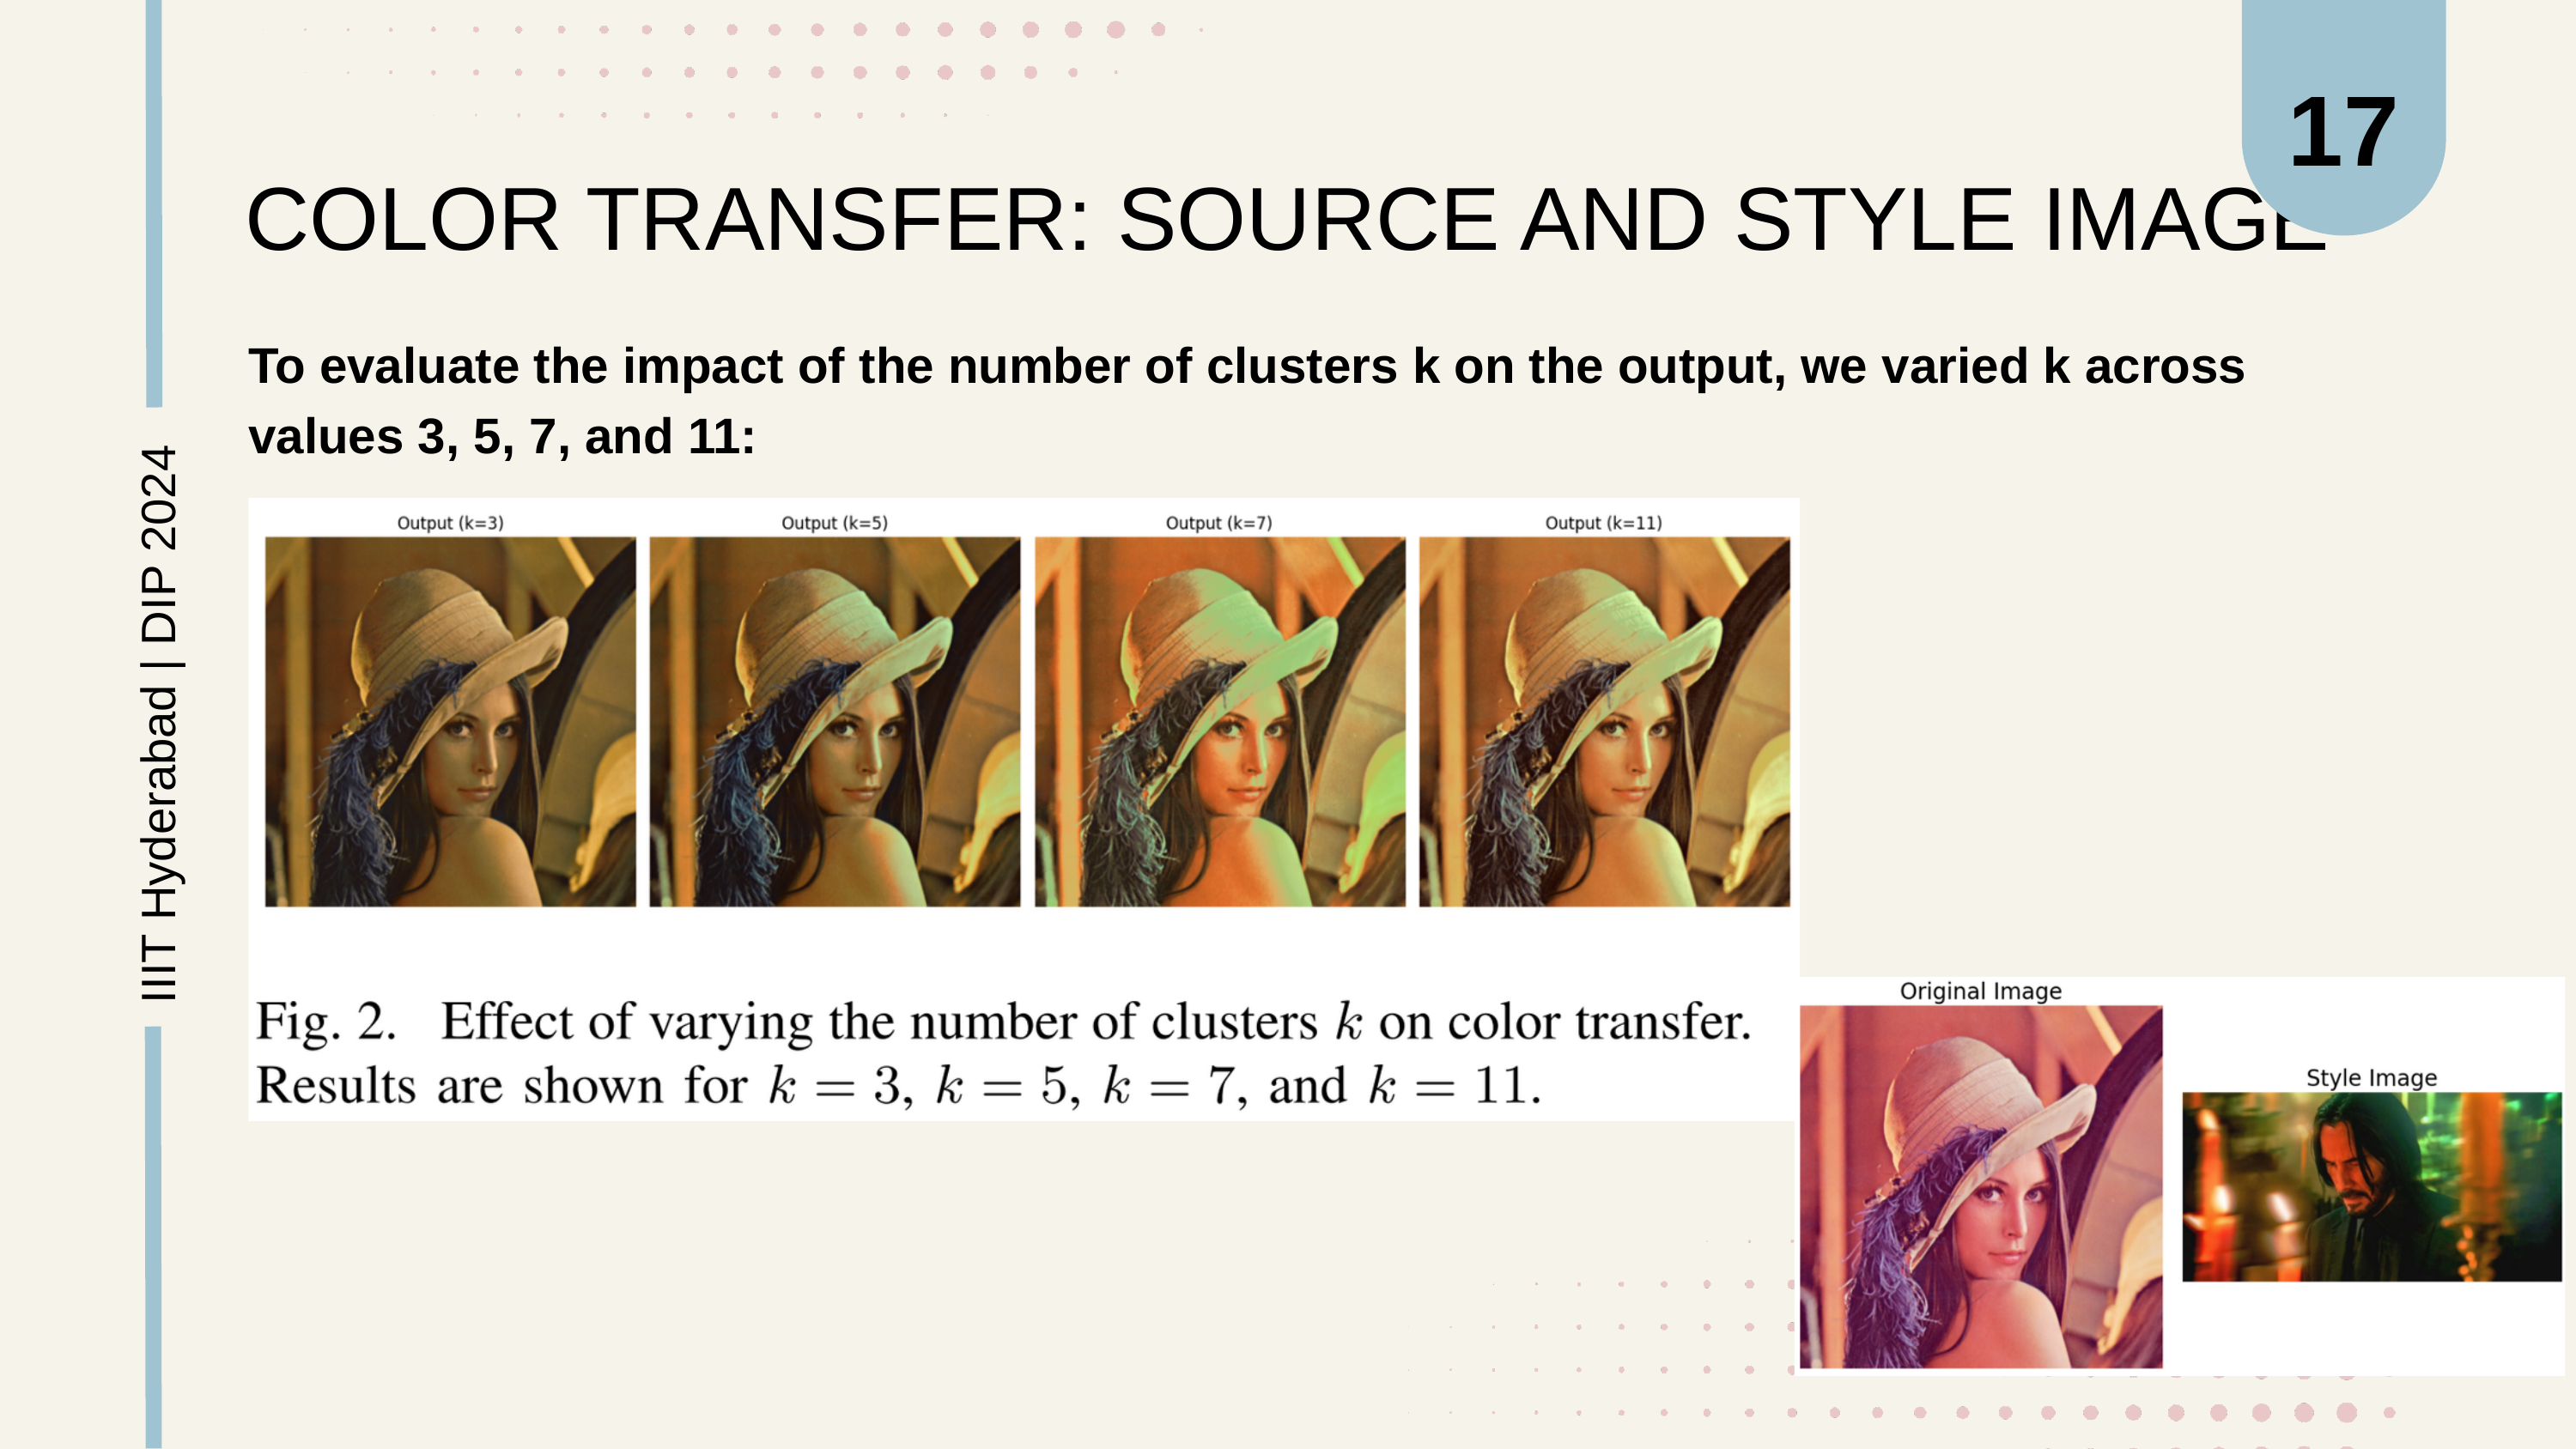

17

COLOR TRANSFER: SOURCE AND STYLE IMAGE
To evaluate the impact of the number of clusters k on the output, we varied k across values 3, 5, 7, and 11:

IIIT Hyderabad | DIP 2024